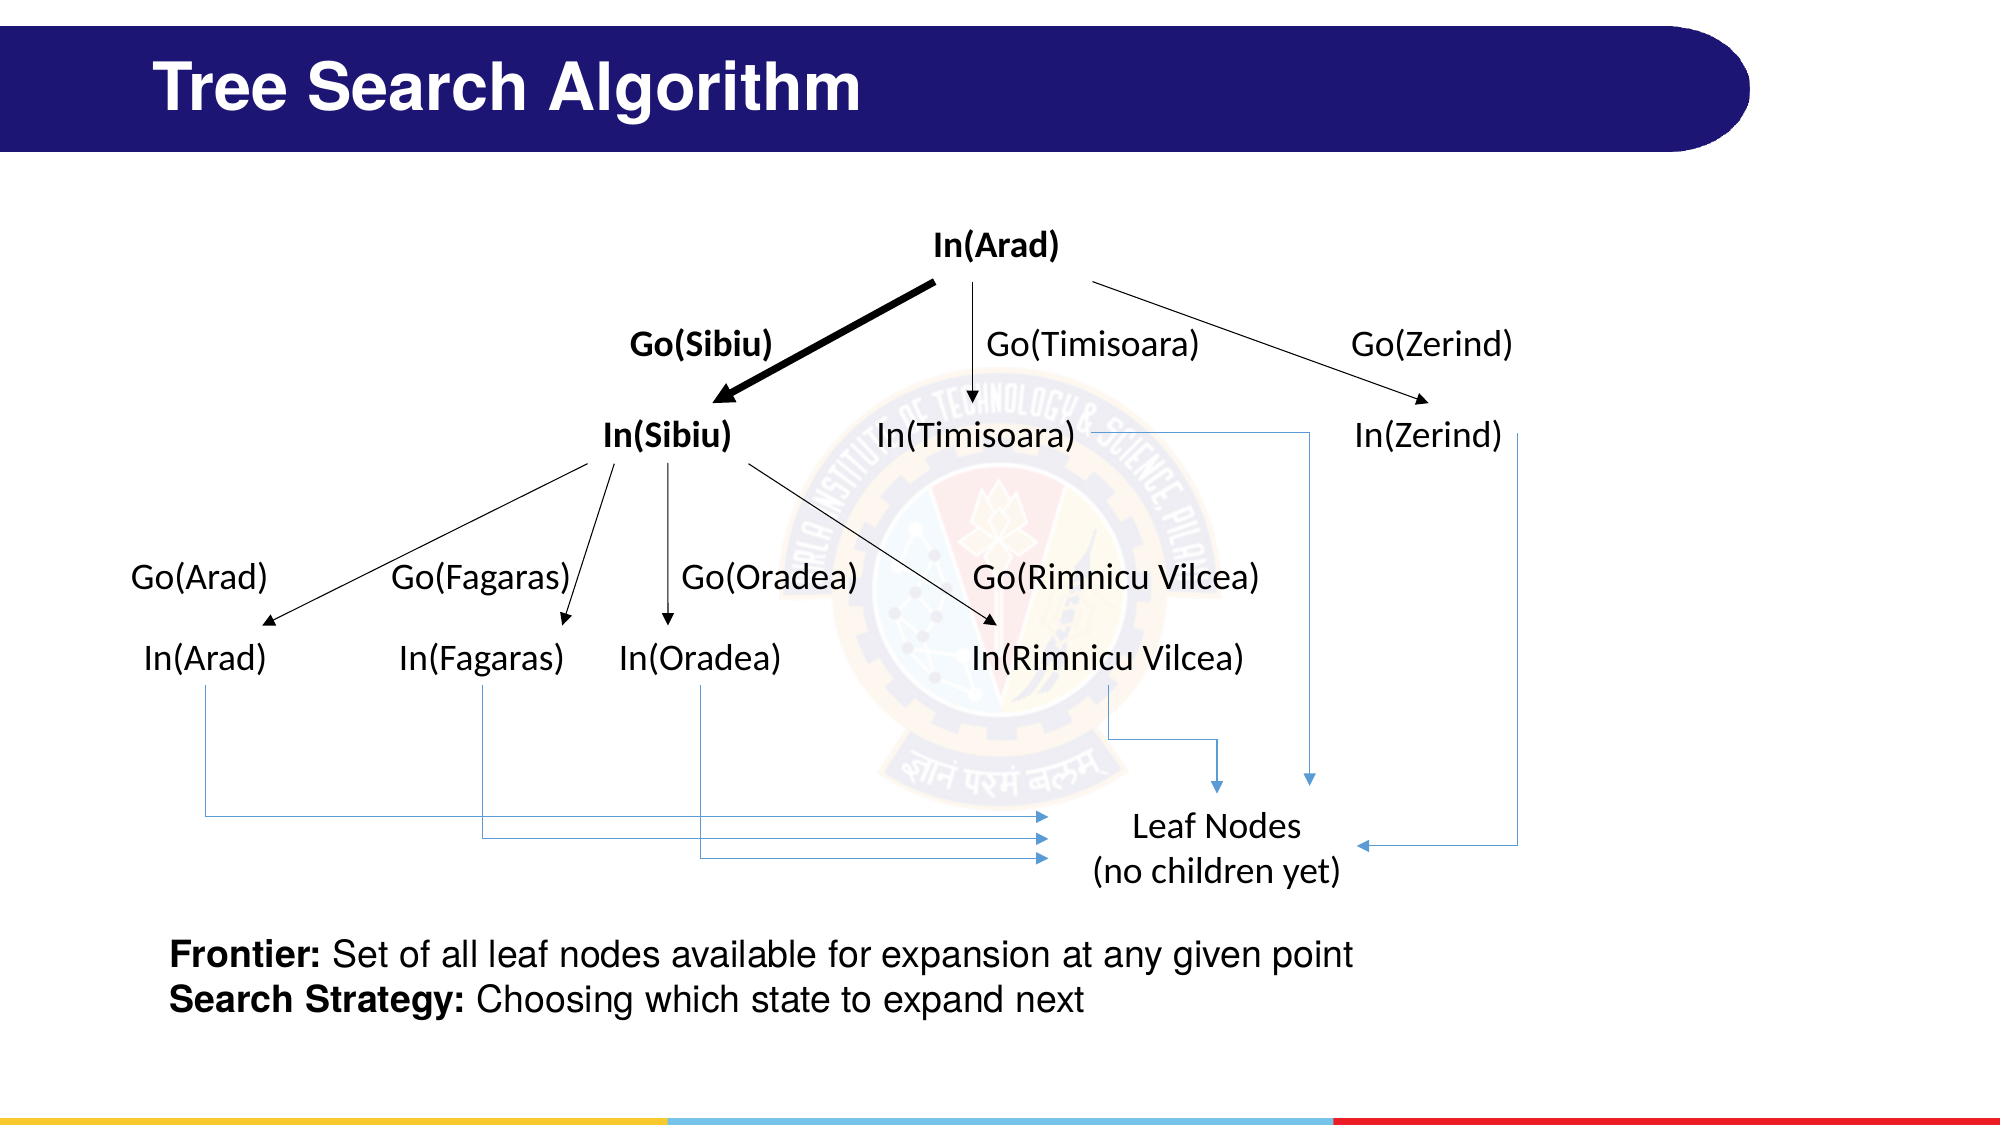

# Tree Search Algorithm

In(Arad)
Go(Sibiu)
Go(Timisoara)
Go(Zerind)
In(Sibiu)
In(Timisoara)
In(Zerind)

Go(Arad)
Go(Fagaras)
Go(Oradea)
Go(Rimnicu Vilcea)
In(Arad)
In(Fagaras)
In(Oradea)
In(Rimnicu Vilcea)
Leaf Nodes
(no children yet)
Frontier: Set of all leaf nodes available for expansion at any given point
Search Strategy: Choosing which state to expand next